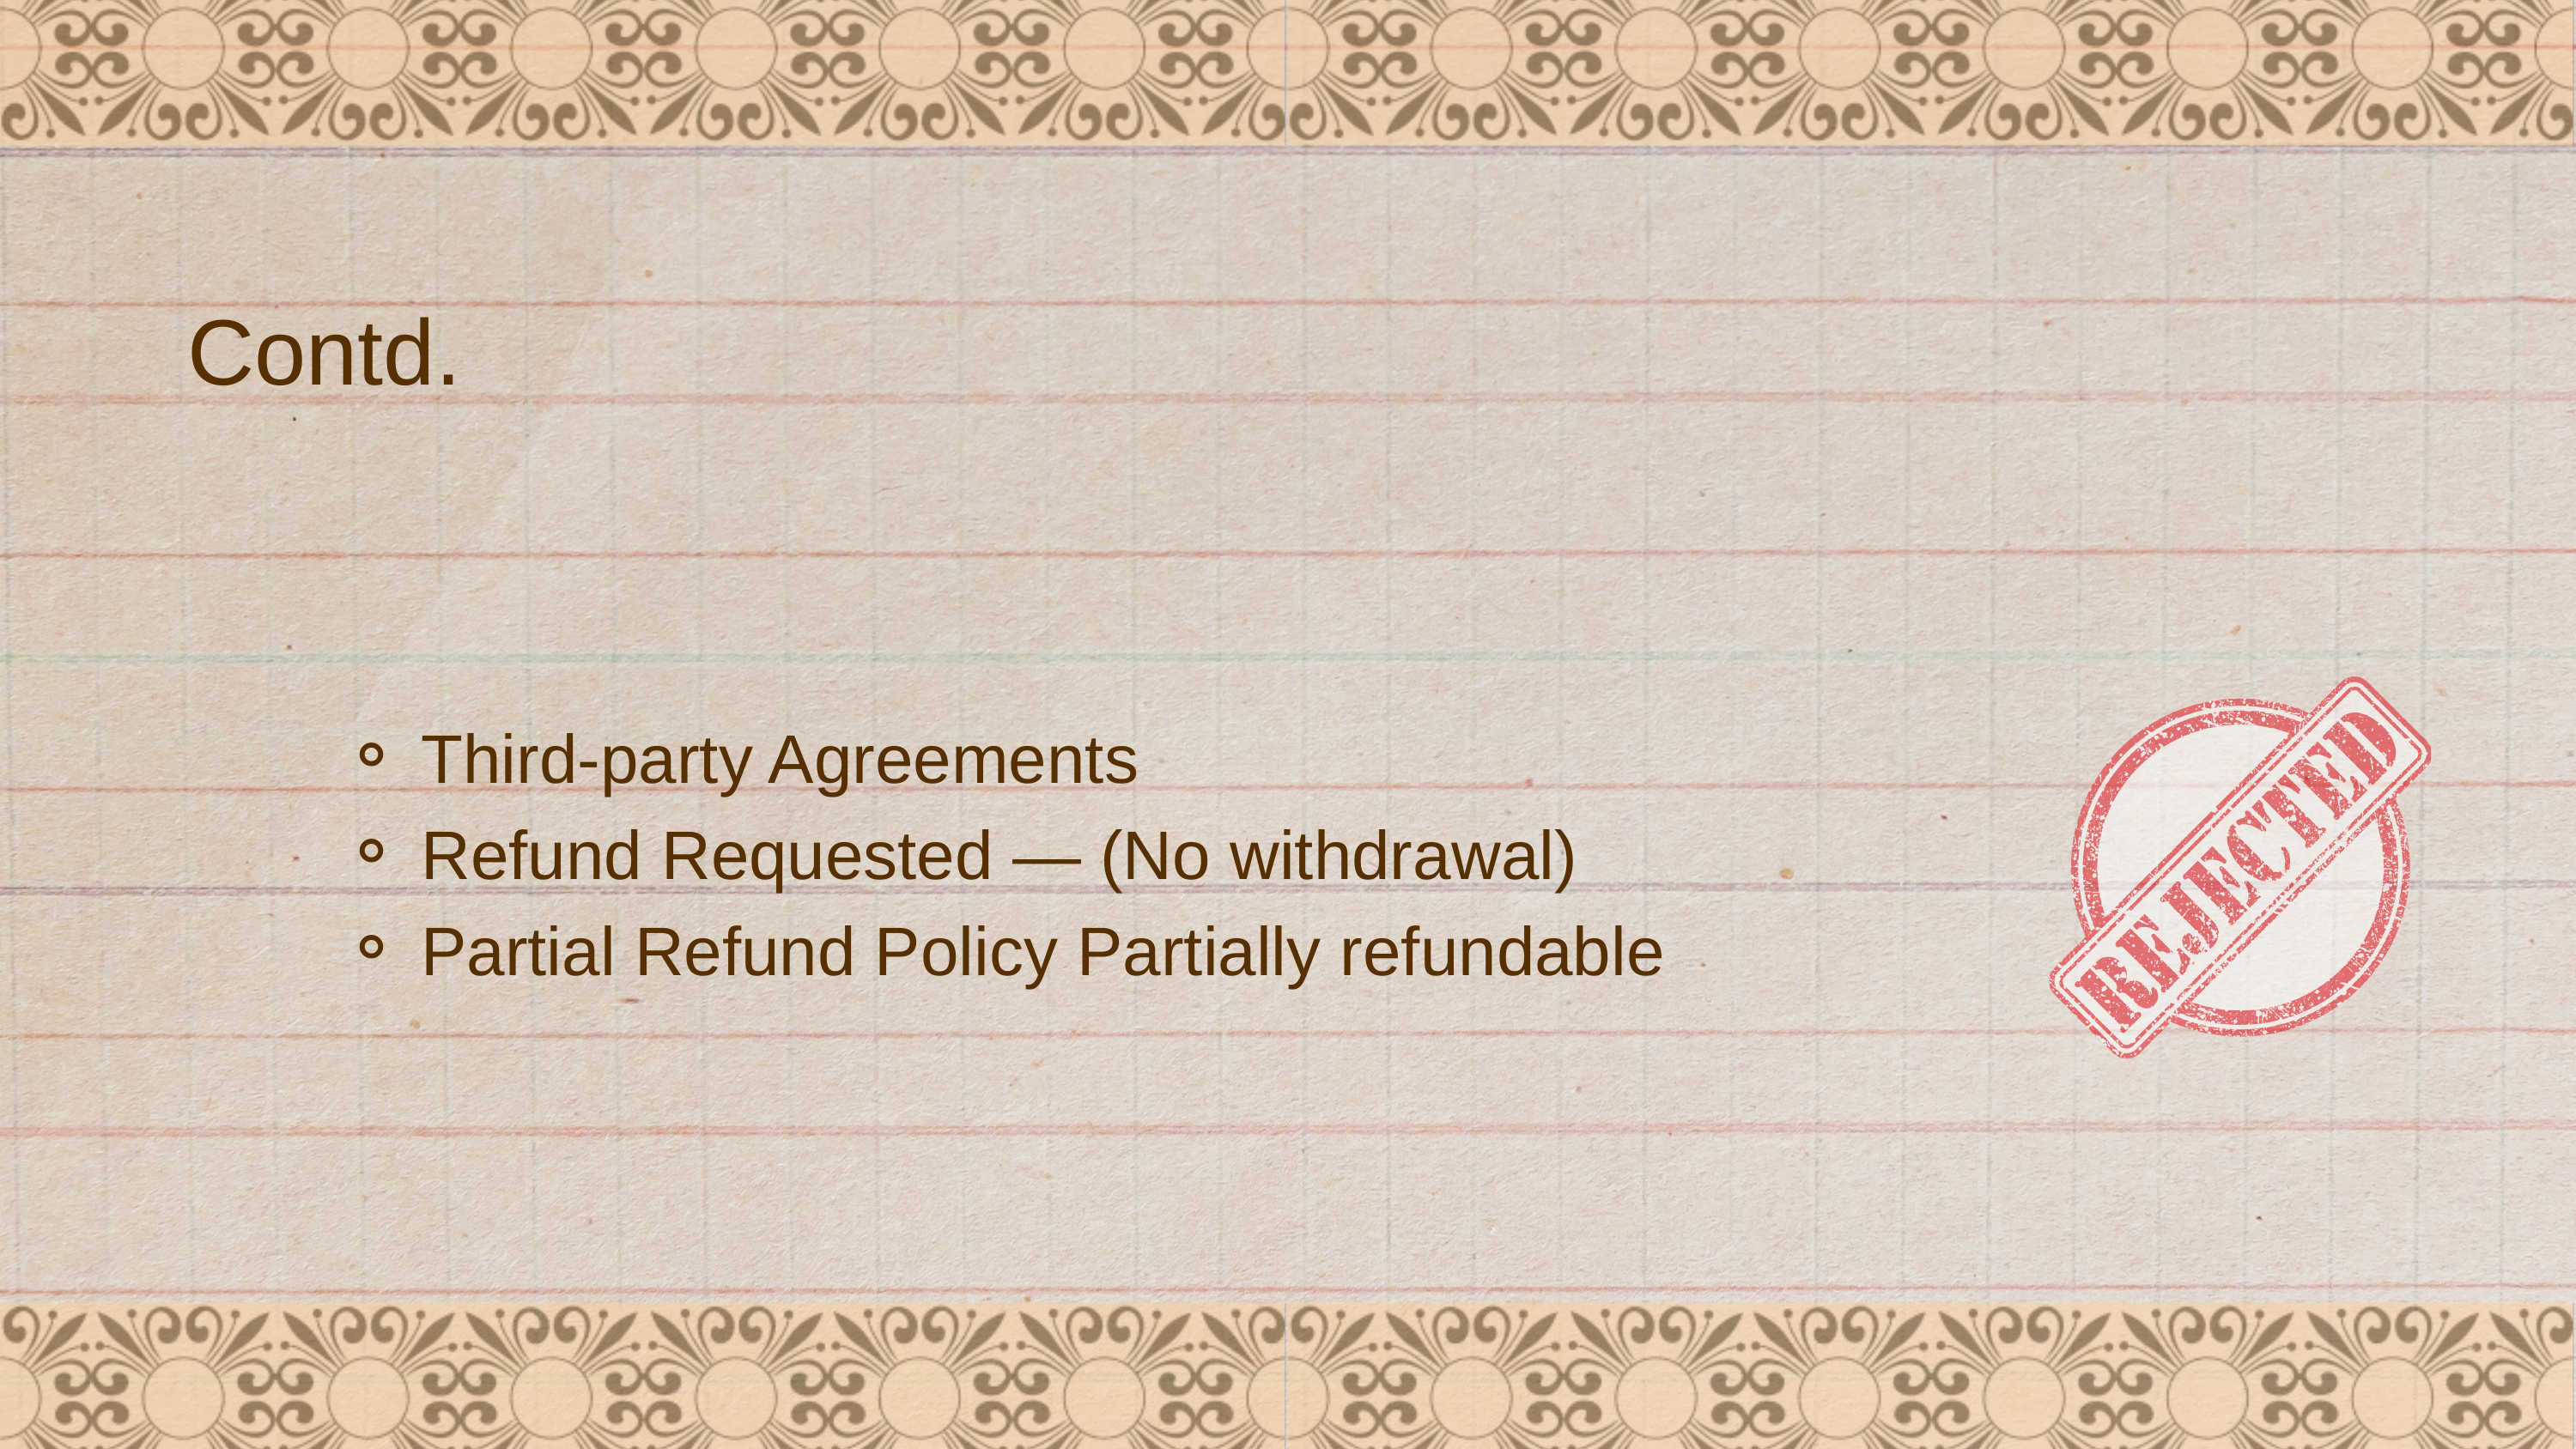

Contd.

Third-party Agreements
Refund Requested — (No withdrawal)
Partial Refund Policy Partially refundable